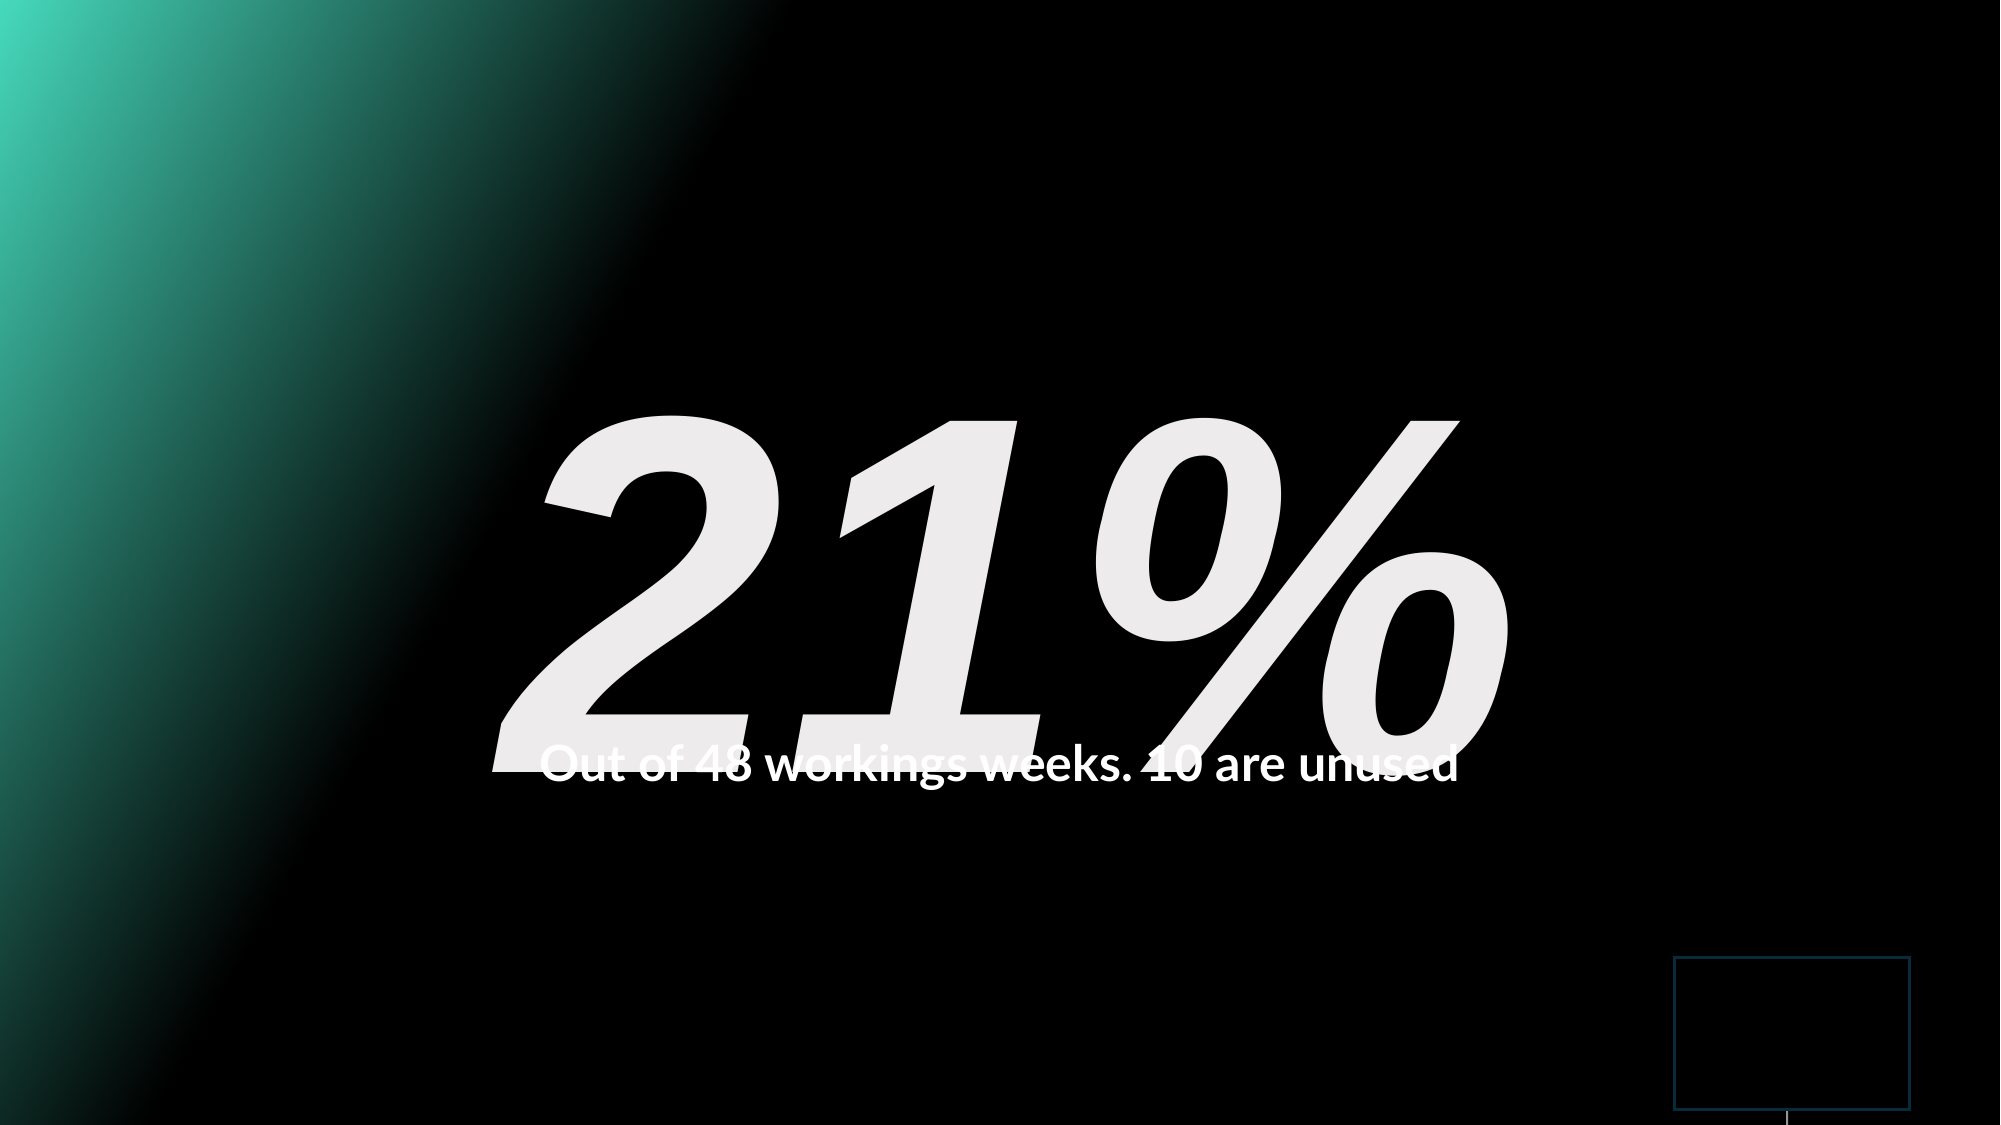

21%
Out of 48 workings weeks. 10 are unused

2